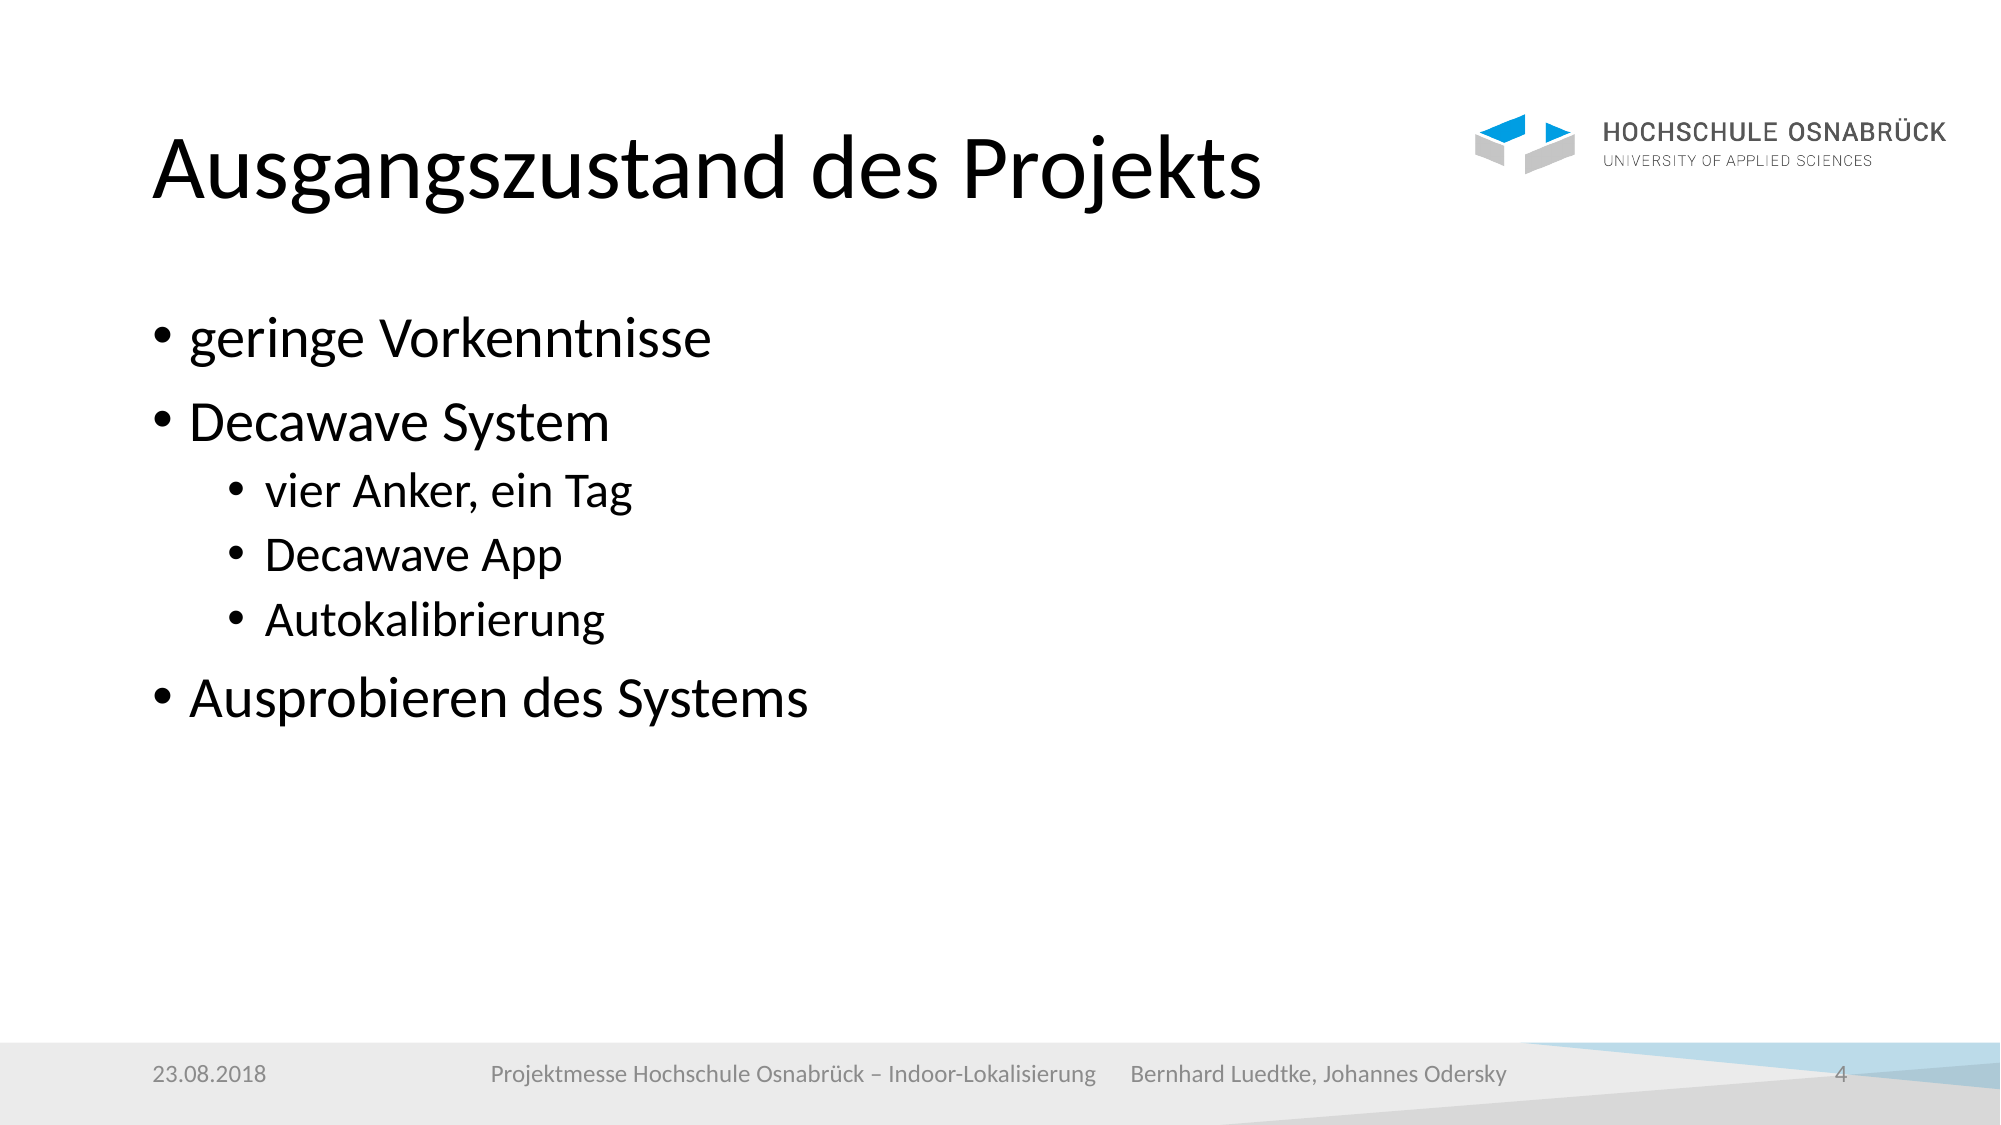

# Ausgangszustand des Projekts
geringe Vorkenntnisse
Decawave System
vier Anker, ein Tag
Decawave App
Autokalibrierung
Ausprobieren des Systems

23.08.2018
Projektmesse Hochschule Osnabrück – Indoor-Lokalisierung      Bernhard Luedtke, Johannes Odersky
4